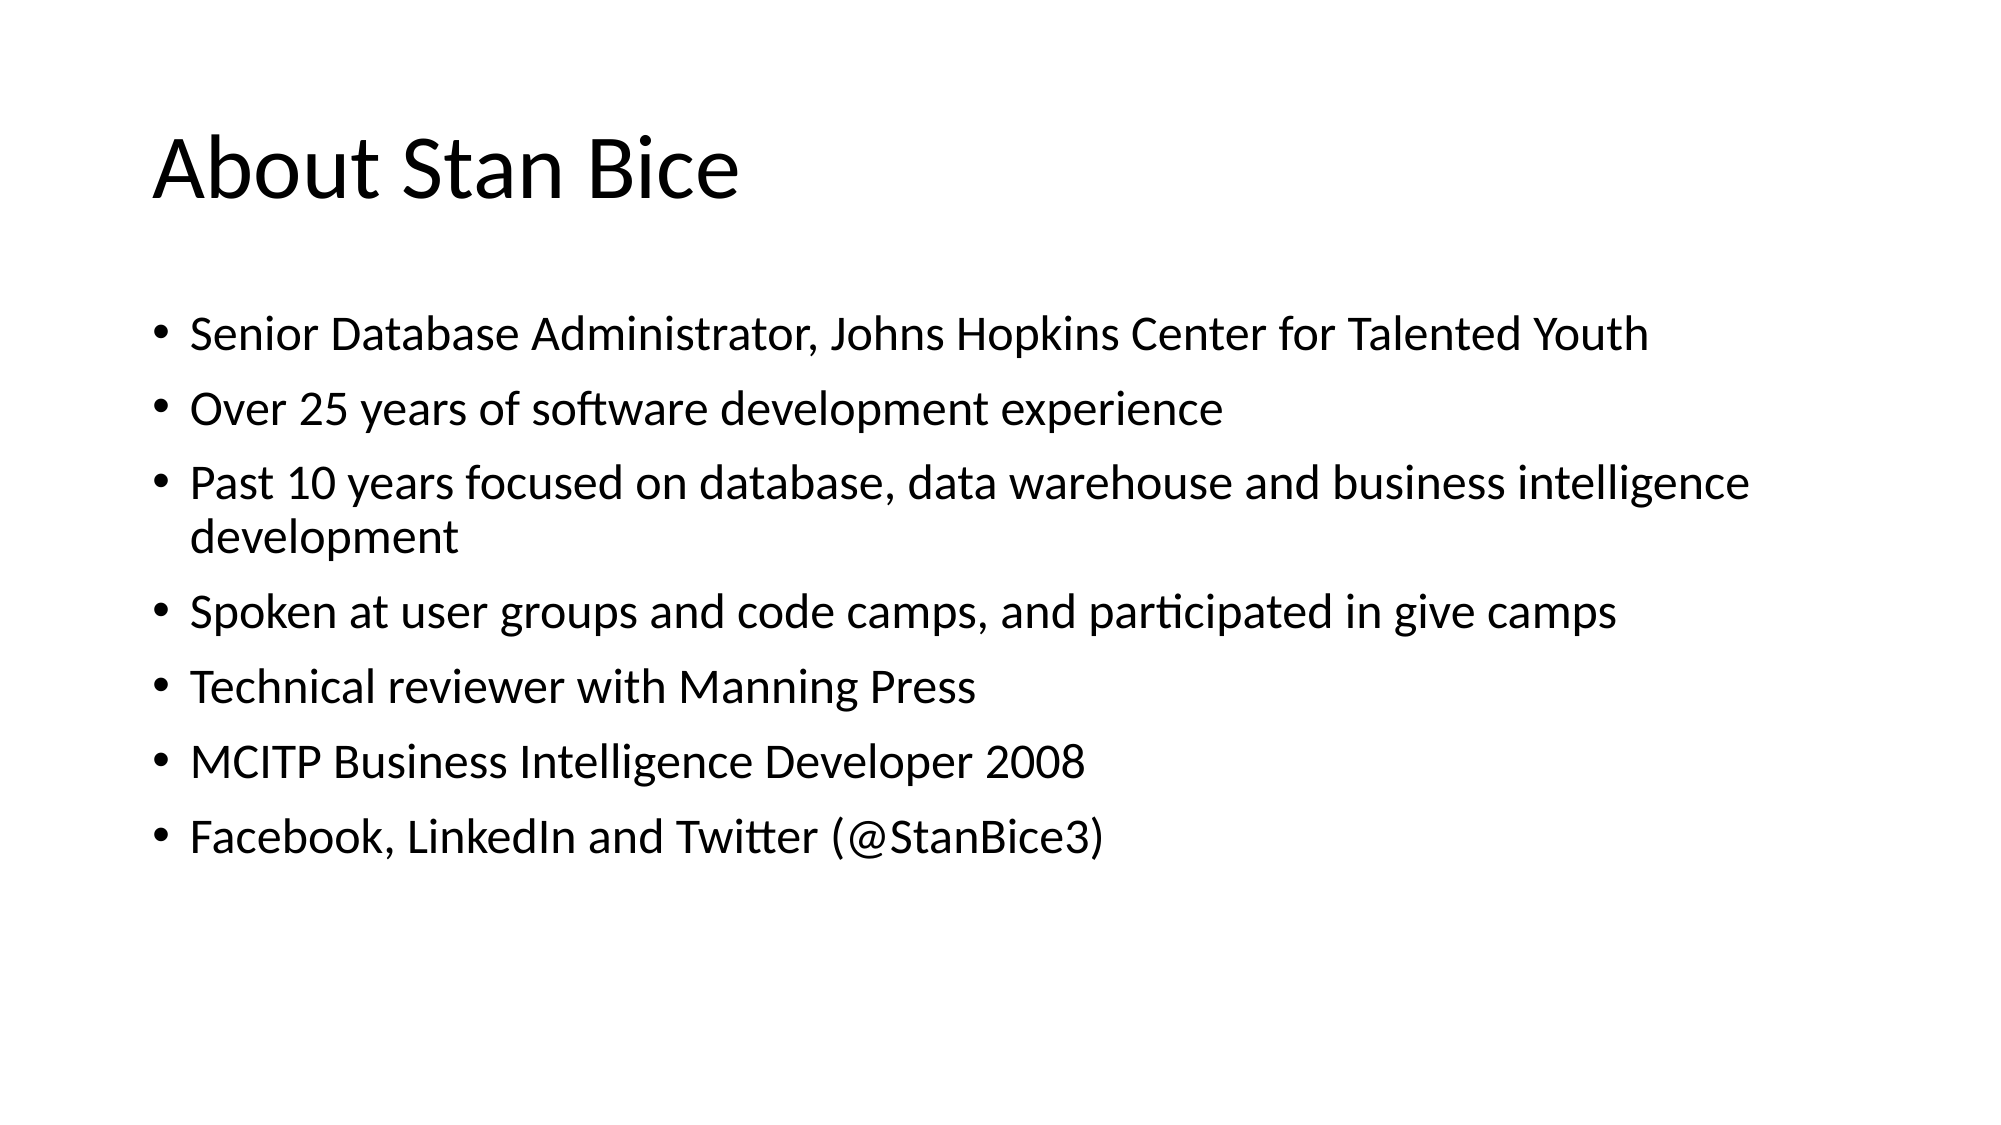

# About Stan Bice
Senior Database Administrator, Johns Hopkins Center for Talented Youth
Over 25 years of software development experience
Past 10 years focused on database, data warehouse and business intelligence development
Spoken at user groups and code camps, and participated in give camps
Technical reviewer with Manning Press
MCITP Business Intelligence Developer 2008
Facebook, LinkedIn and Twitter (@StanBice3)